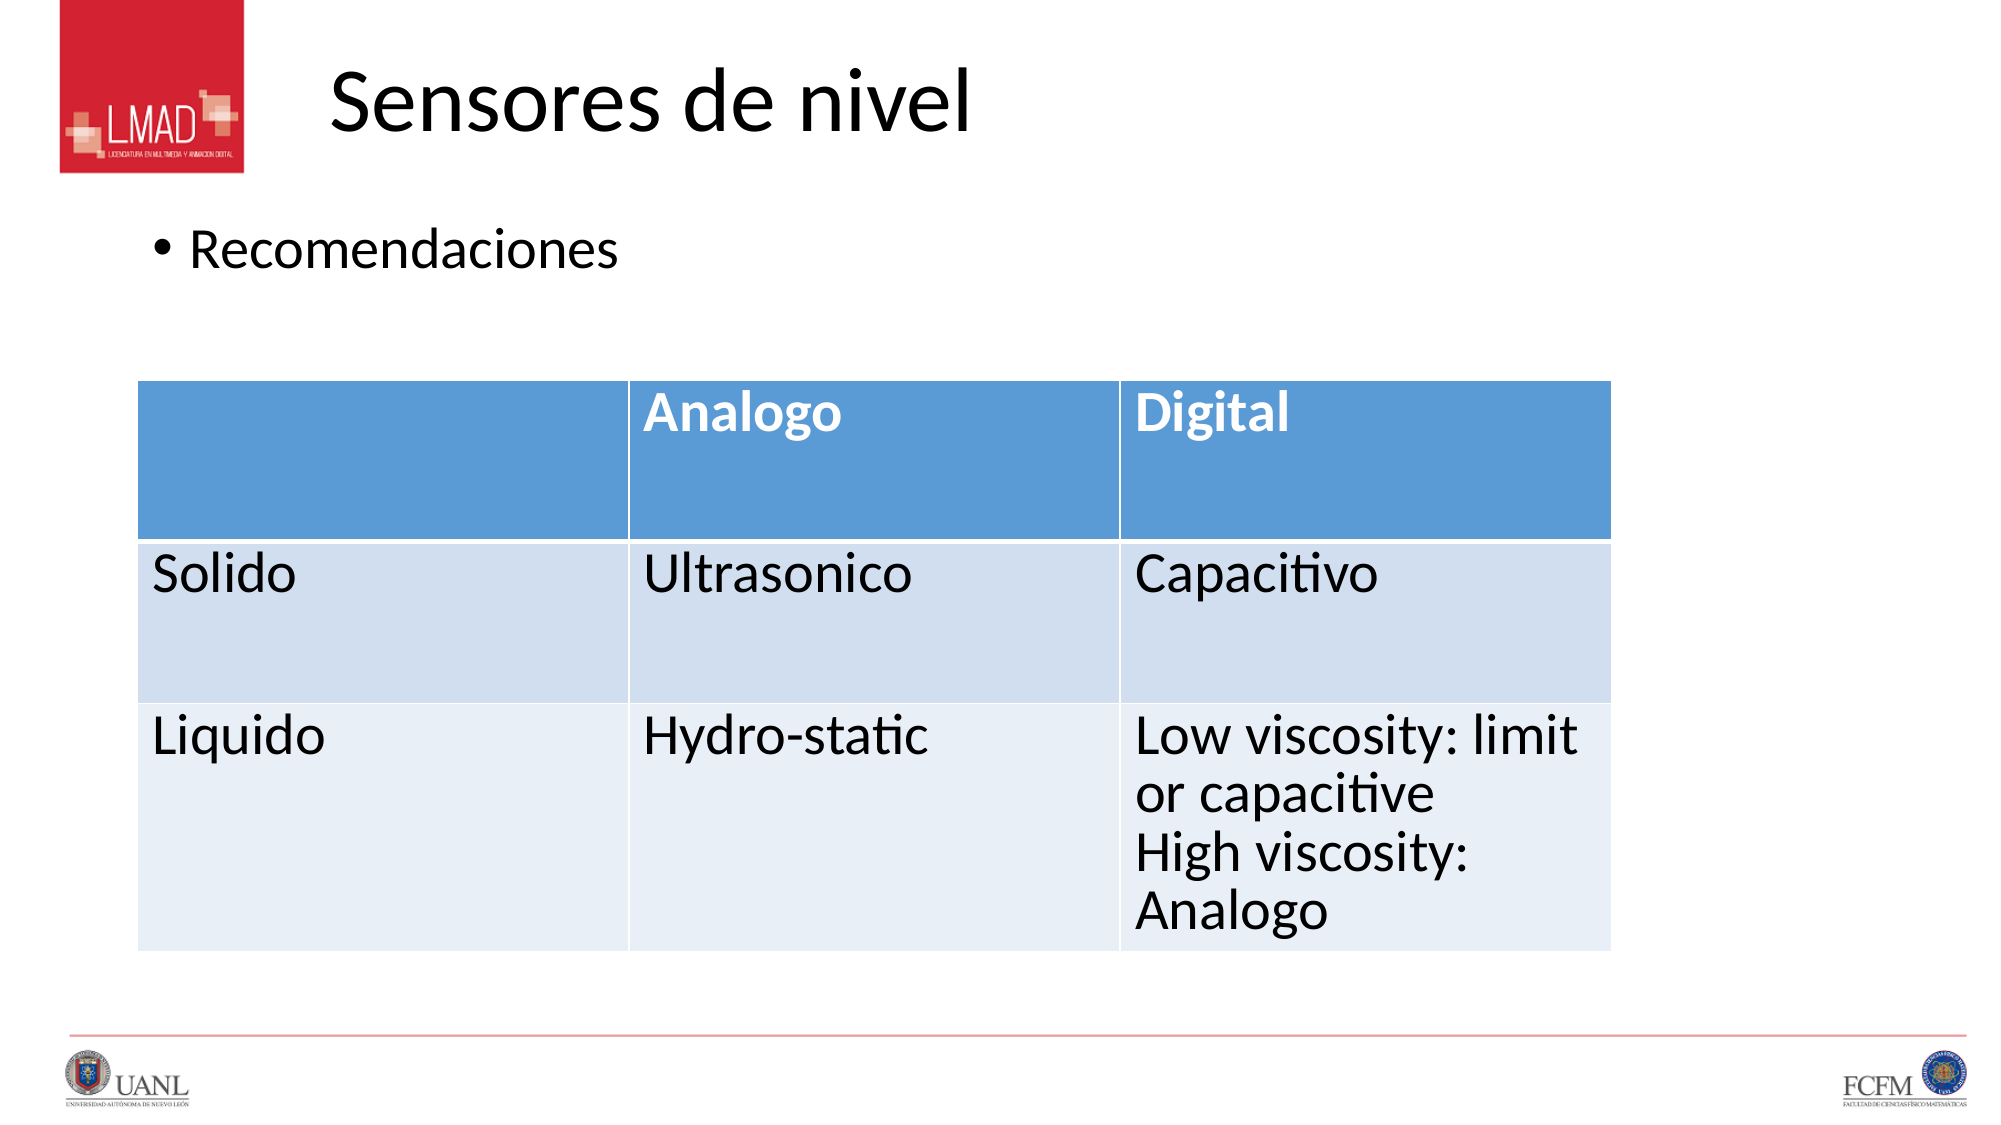

# Sensores de nivel
Recomendaciones

|  | Analogo | Digital |
| --- | --- | --- |
| Solido | Ultrasonico | Capacitivo |
| Liquido | Hydro-static | Low viscosity: limit or capacitive High viscosity: Analogo |